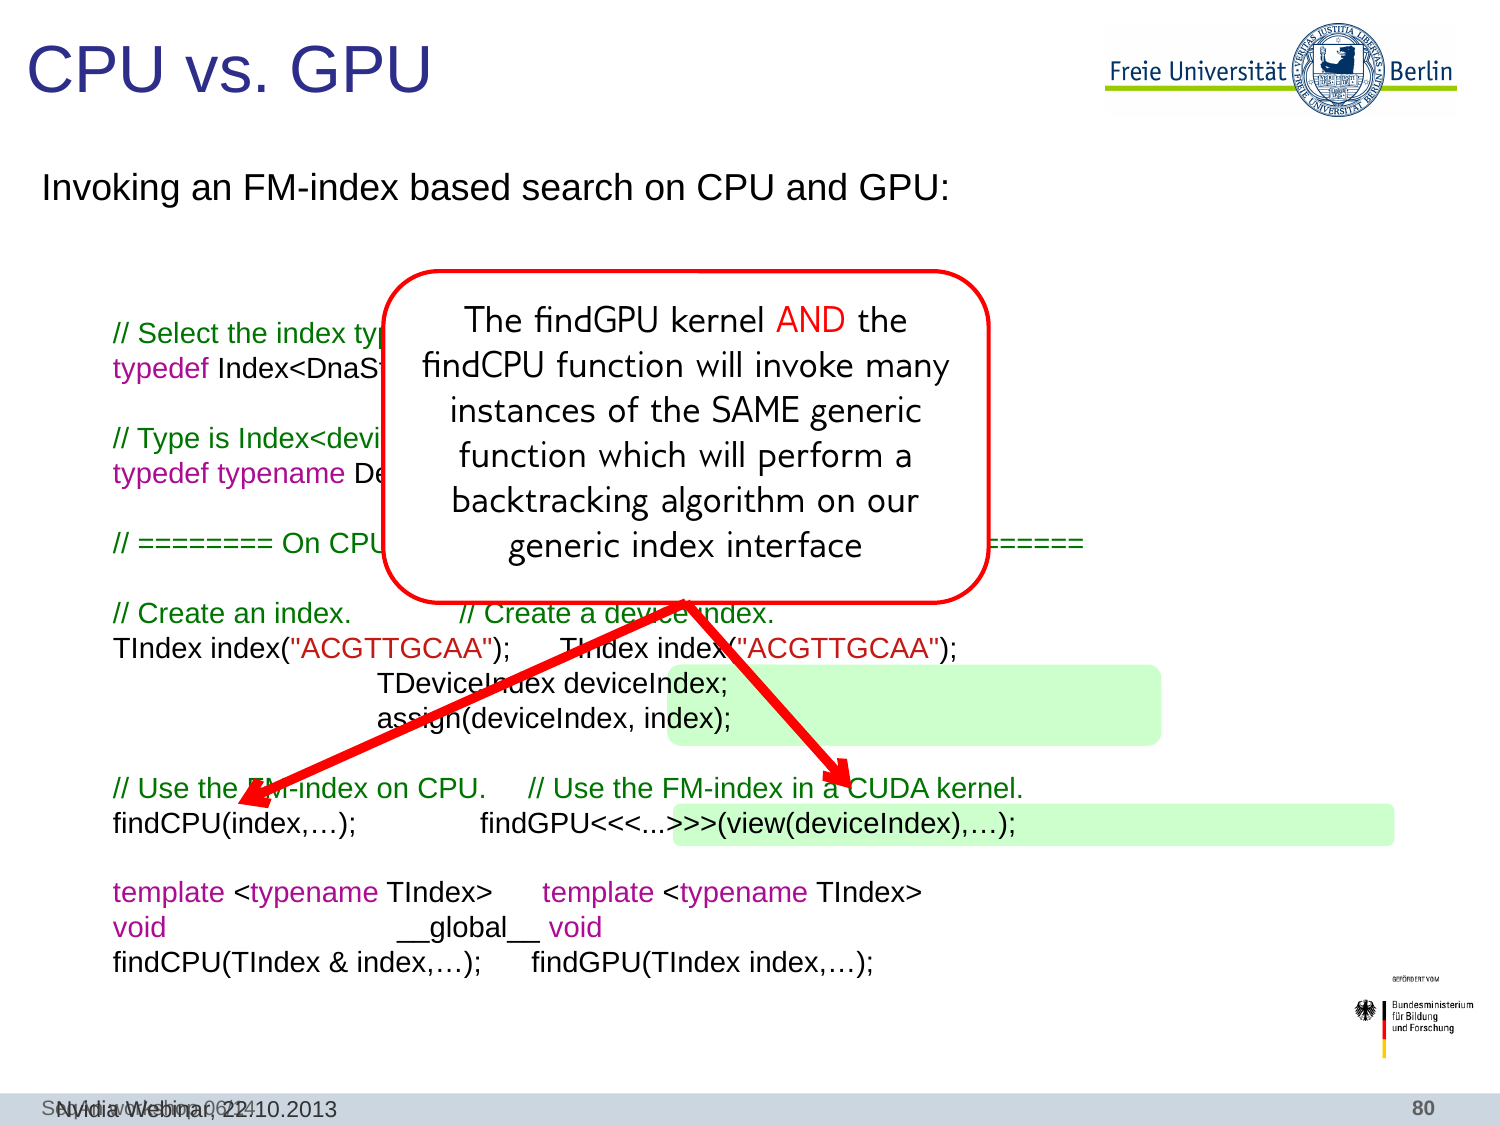

CPU vs. GPU
Invoking an FM-index based search on CPU and GPU:

The findGPU kernel AND the findCPU function will invoke many instances of the SAME generic function which will perform a backtracking algorithm on our generic index interface
// Select the index type.
typedef Index<DnaString, FMIndex<> >  TIndex;

// Type is Index<device_vector<Dna>, FMIndex<> >.
typedef typename Device<TIndex>::Type TDeviceIndex;

// ======== On CPU ========     // ========== On GPU ===========

// Create an index.             // Create a device index.
TIndex index("ACGTTGCAA");      TIndex index("ACGTTGCAA");
                                TDeviceIndex deviceIndex;
                                assign(deviceIndex, index);

// Use the FM-index on CPU.     // Use the FM-index in a CUDA kernel.
findCPU(index,…);               findGPU<<<...>>>(view(deviceIndex),…);

template <typename TIndex>      template <typename TIndex>
void                            __global__ void
findCPU(TIndex & index,…);      findGPU(TIndex index,…);

Nvidia Webinar, 22.10.2013